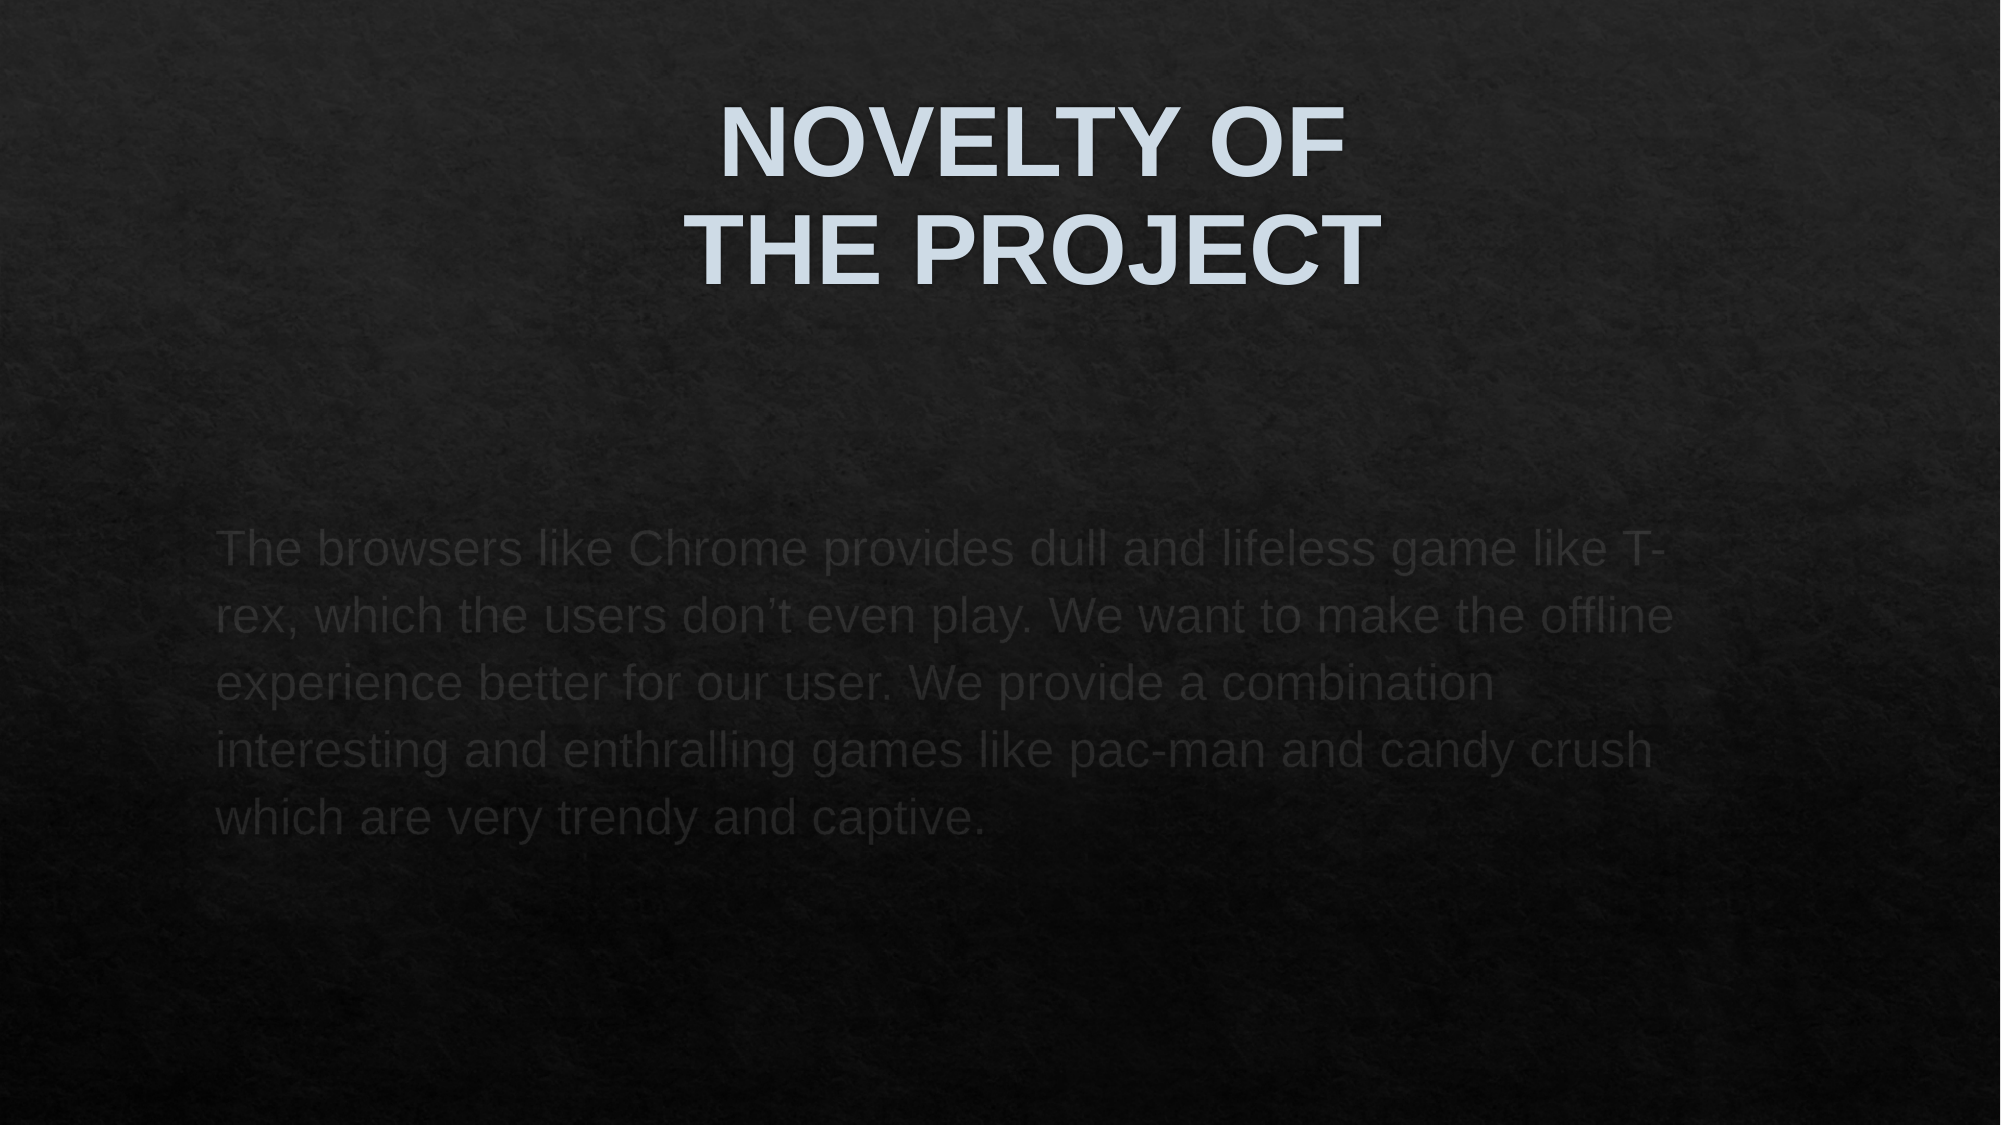

# NOVELTY OF THE PROJECT
The browsers like Chrome provides dull and lifeless game like T-rex, which the users don’t even play. We want to make the offline experience better for our user. We provide a combination interesting and enthralling games like pac-man and candy crush which are very trendy and captive.